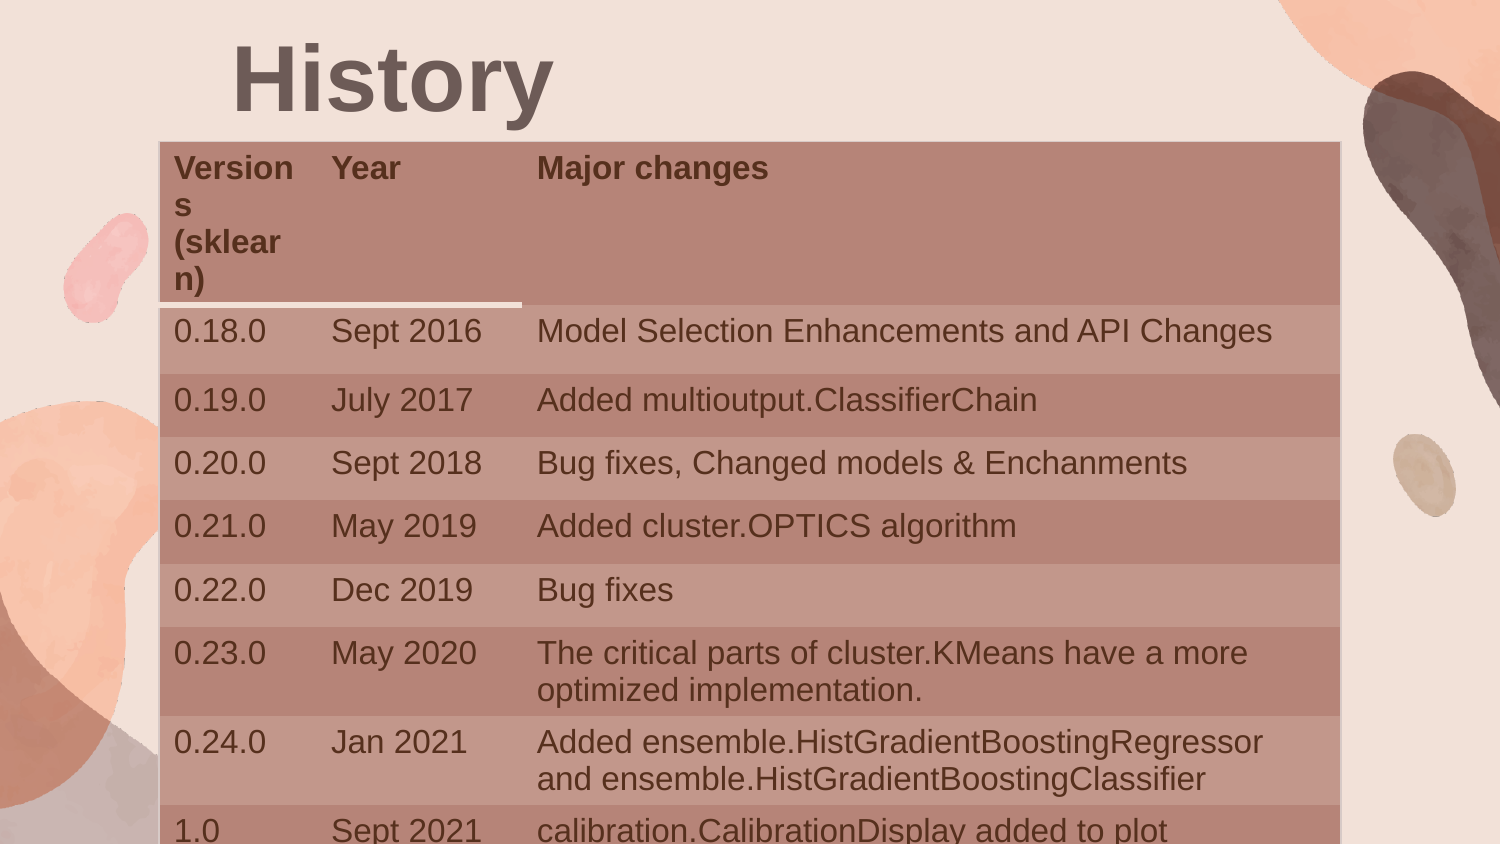

# Version History
| Versions (sklearn) | Year | Major changes |
| --- | --- | --- |
| 0.18.0 | Sept 2016 | Model Selection Enhancements and API Changes |
| 0.19.0 | July 2017 | Added multioutput.ClassifierChain |
| 0.20.0 | Sept 2018 | Bug fixes, Changed models & Enchanments |
| 0.21.0 | May 2019 | Added cluster.OPTICS algorithm |
| 0.22.0 | Dec 2019 | Bug fixes |
| 0.23.0 | May 2020 | The critical parts of cluster.KMeans have a more optimized implementation. |
| 0.24.0 | Jan 2021 | Added ensemble.HistGradientBoostingRegressor and ensemble.HistGradientBoostingClassifier |
| 1.0 | Sept 2021 | calibration.CalibrationDisplay added to plot calibration curves. |